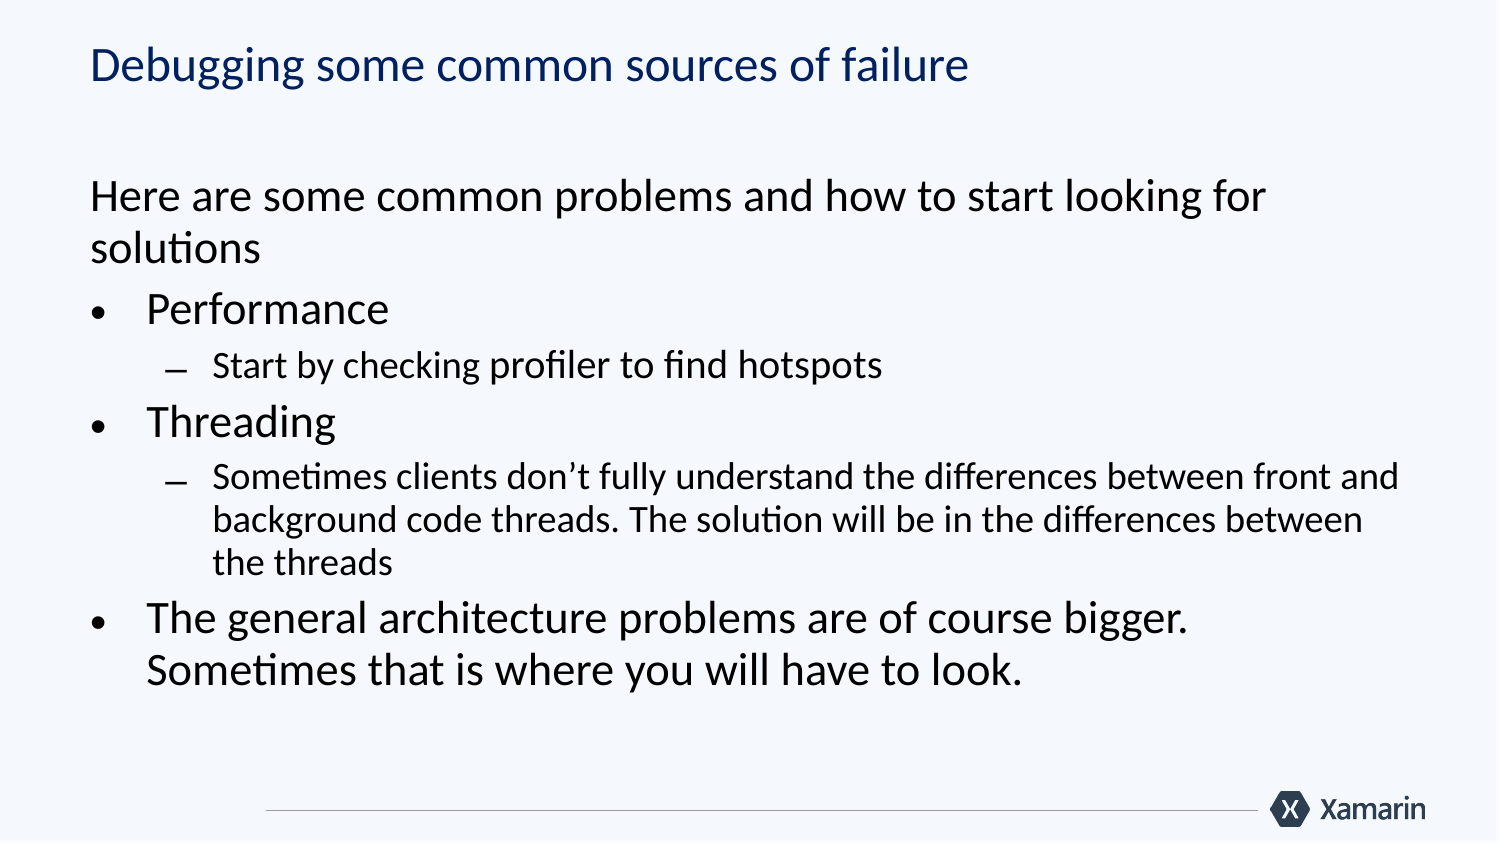

# Debugging some common sources of failure
Here are some common problems and how to start looking for solutions
Performance
Start by checking profiler to find hotspots
Threading
Sometimes clients don’t fully understand the differences between front and background code threads. The solution will be in the differences between the threads
The general architecture problems are of course bigger. Sometimes that is where you will have to look.